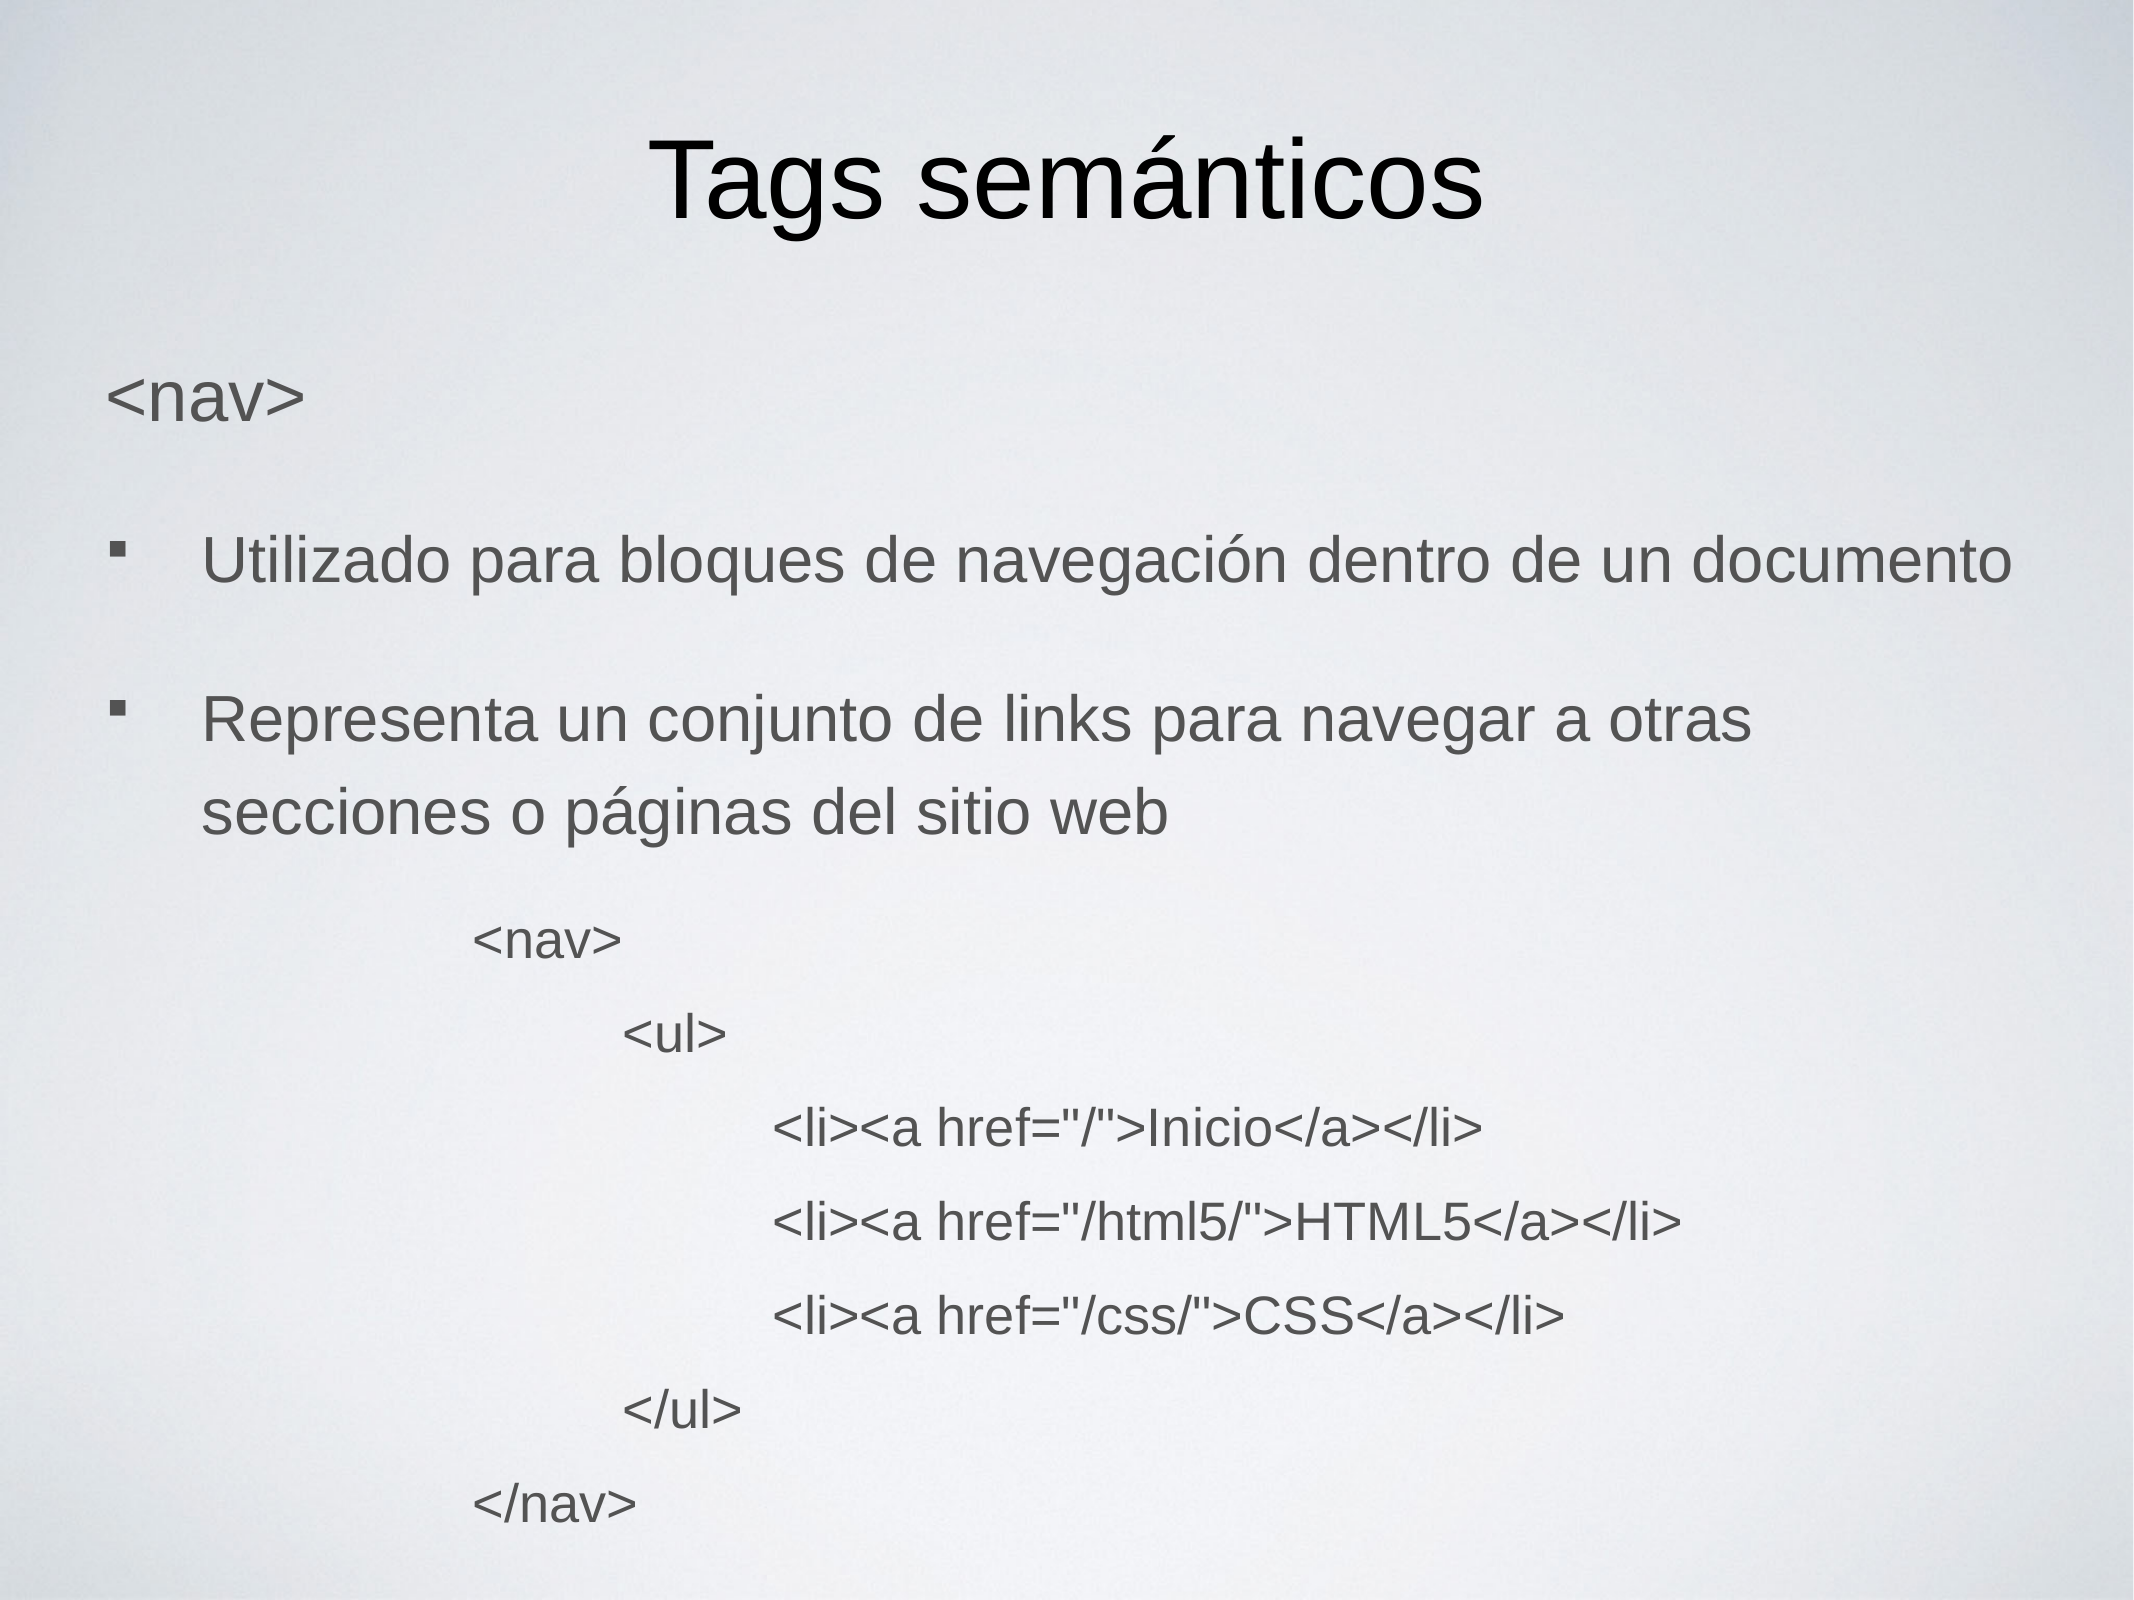

Tags semánticos
<nav>
Utilizado para bloques de navegación dentro de un documento
Representa un conjunto de links para navegar a otras secciones o páginas del sitio web
<nav>
	<ul>
		<li><a href="/">Inicio</a></li>
		<li><a href="/html5/">HTML5</a></li>
		<li><a href="/css/">CSS</a></li>
	</ul>
</nav>